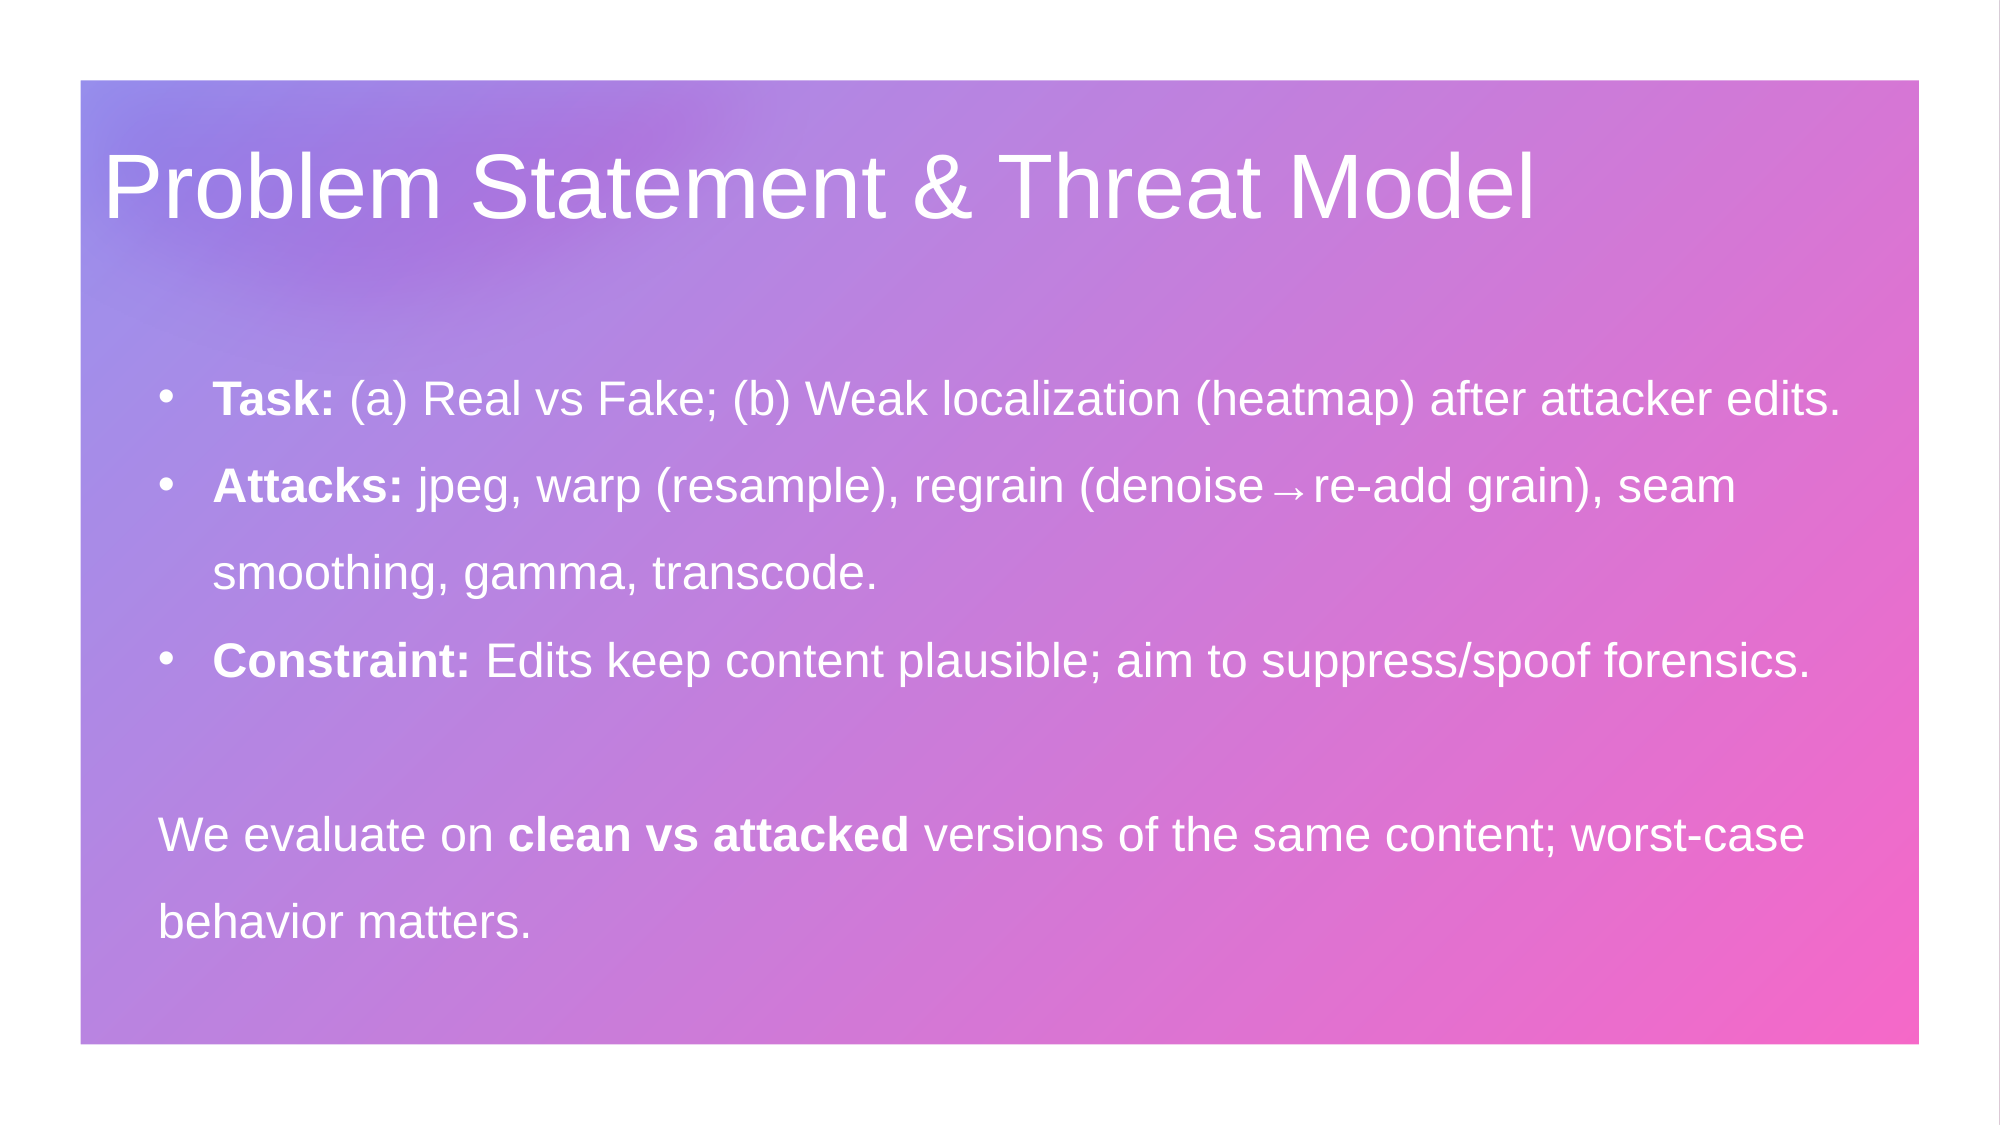

# Problem Statement & Threat Model
Task: (a) Real vs Fake; (b) Weak localization (heatmap) after attacker edits.
Attacks: jpeg, warp (resample), regrain (denoise→re‑add grain), seam smoothing, gamma, transcode.
Constraint: Edits keep content plausible; aim to suppress/spoof forensics.

We evaluate on clean vs attacked versions of the same content; worst‑case behavior matters.